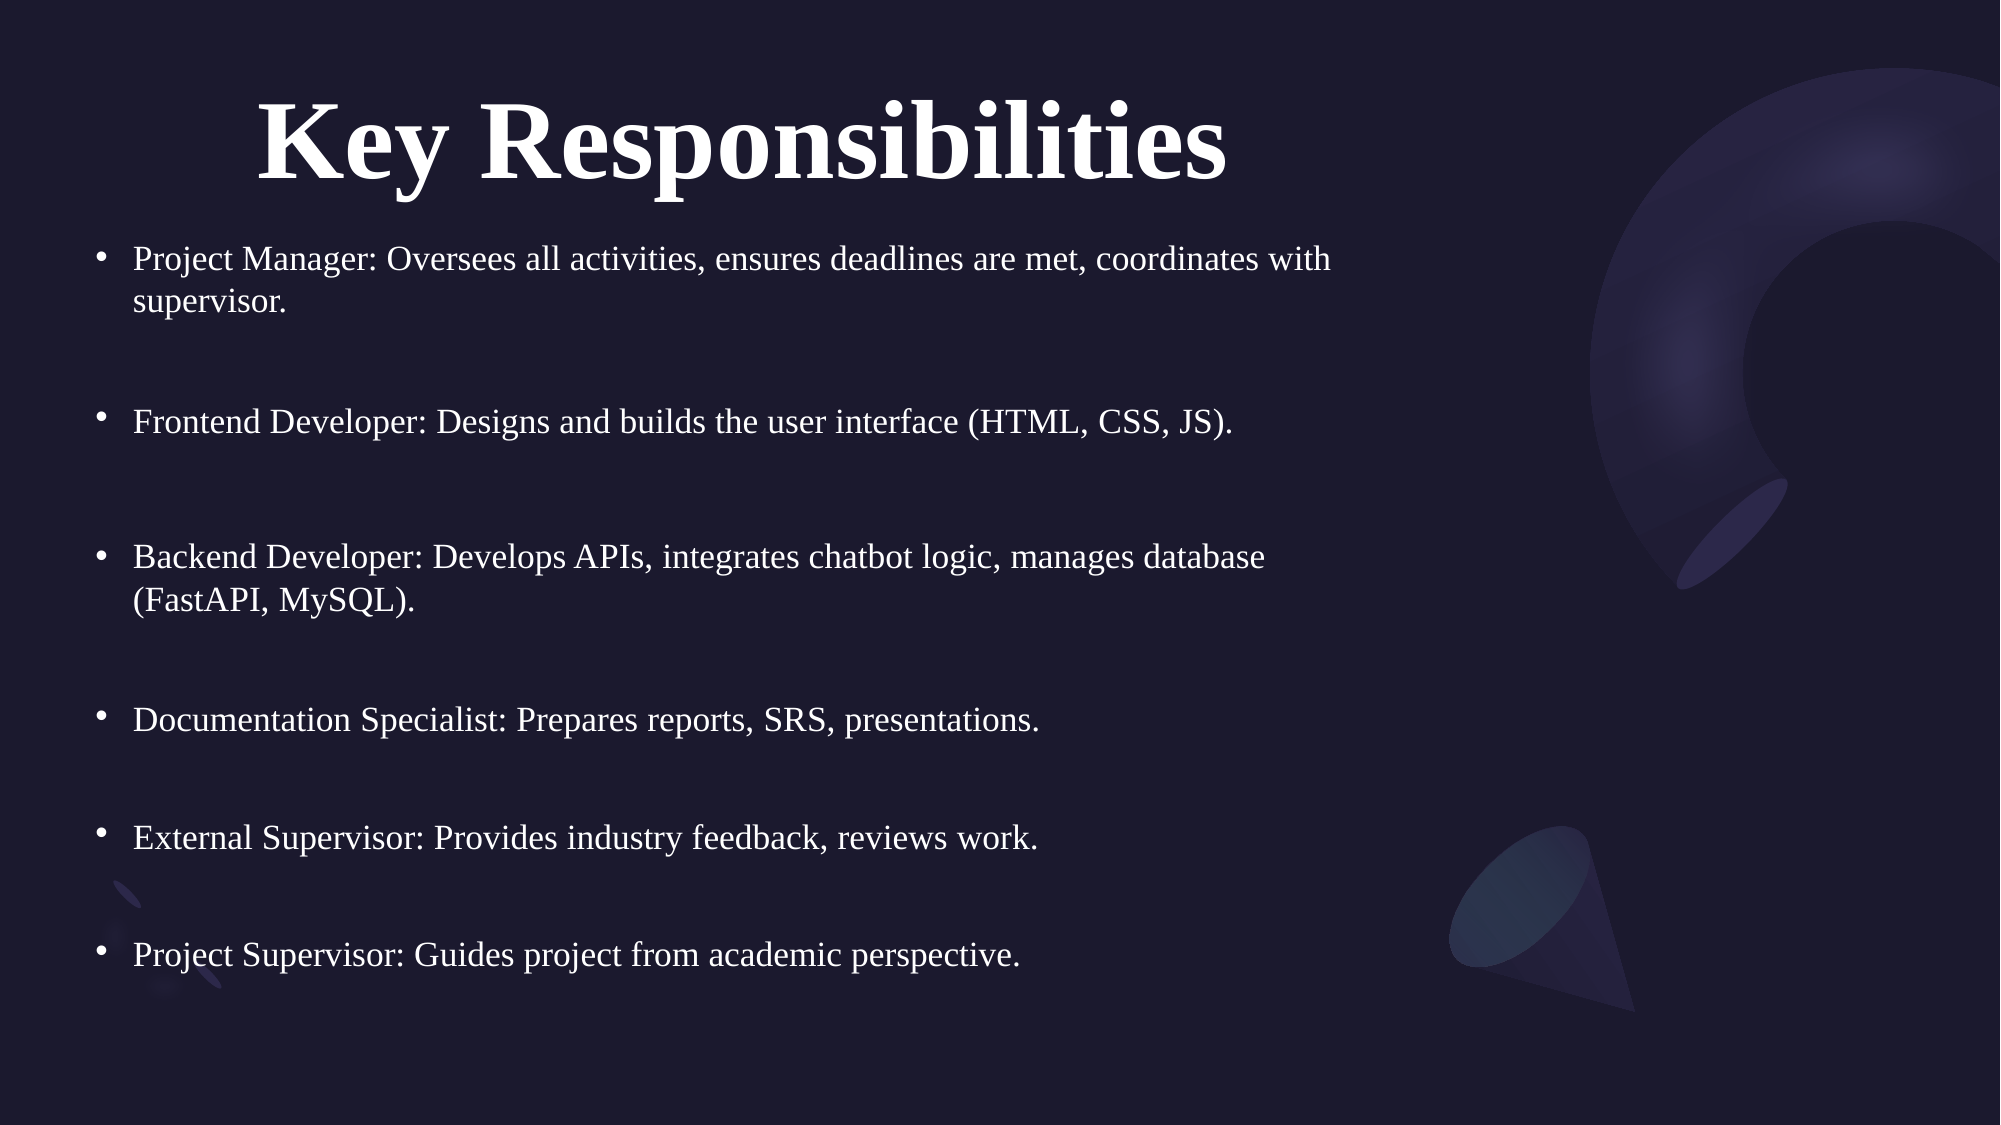

# Key Responsibilities
Project Manager: Oversees all activities, ensures deadlines are met, coordinates with supervisor.

Frontend Developer: Designs and builds the user interface (HTML, CSS, JS).

Backend Developer: Develops APIs, integrates chatbot logic, manages database (FastAPI, MySQL).

Documentation Specialist: Prepares reports, SRS, presentations.

External Supervisor: Provides industry feedback, reviews work.

Project Supervisor: Guides project from academic perspective.